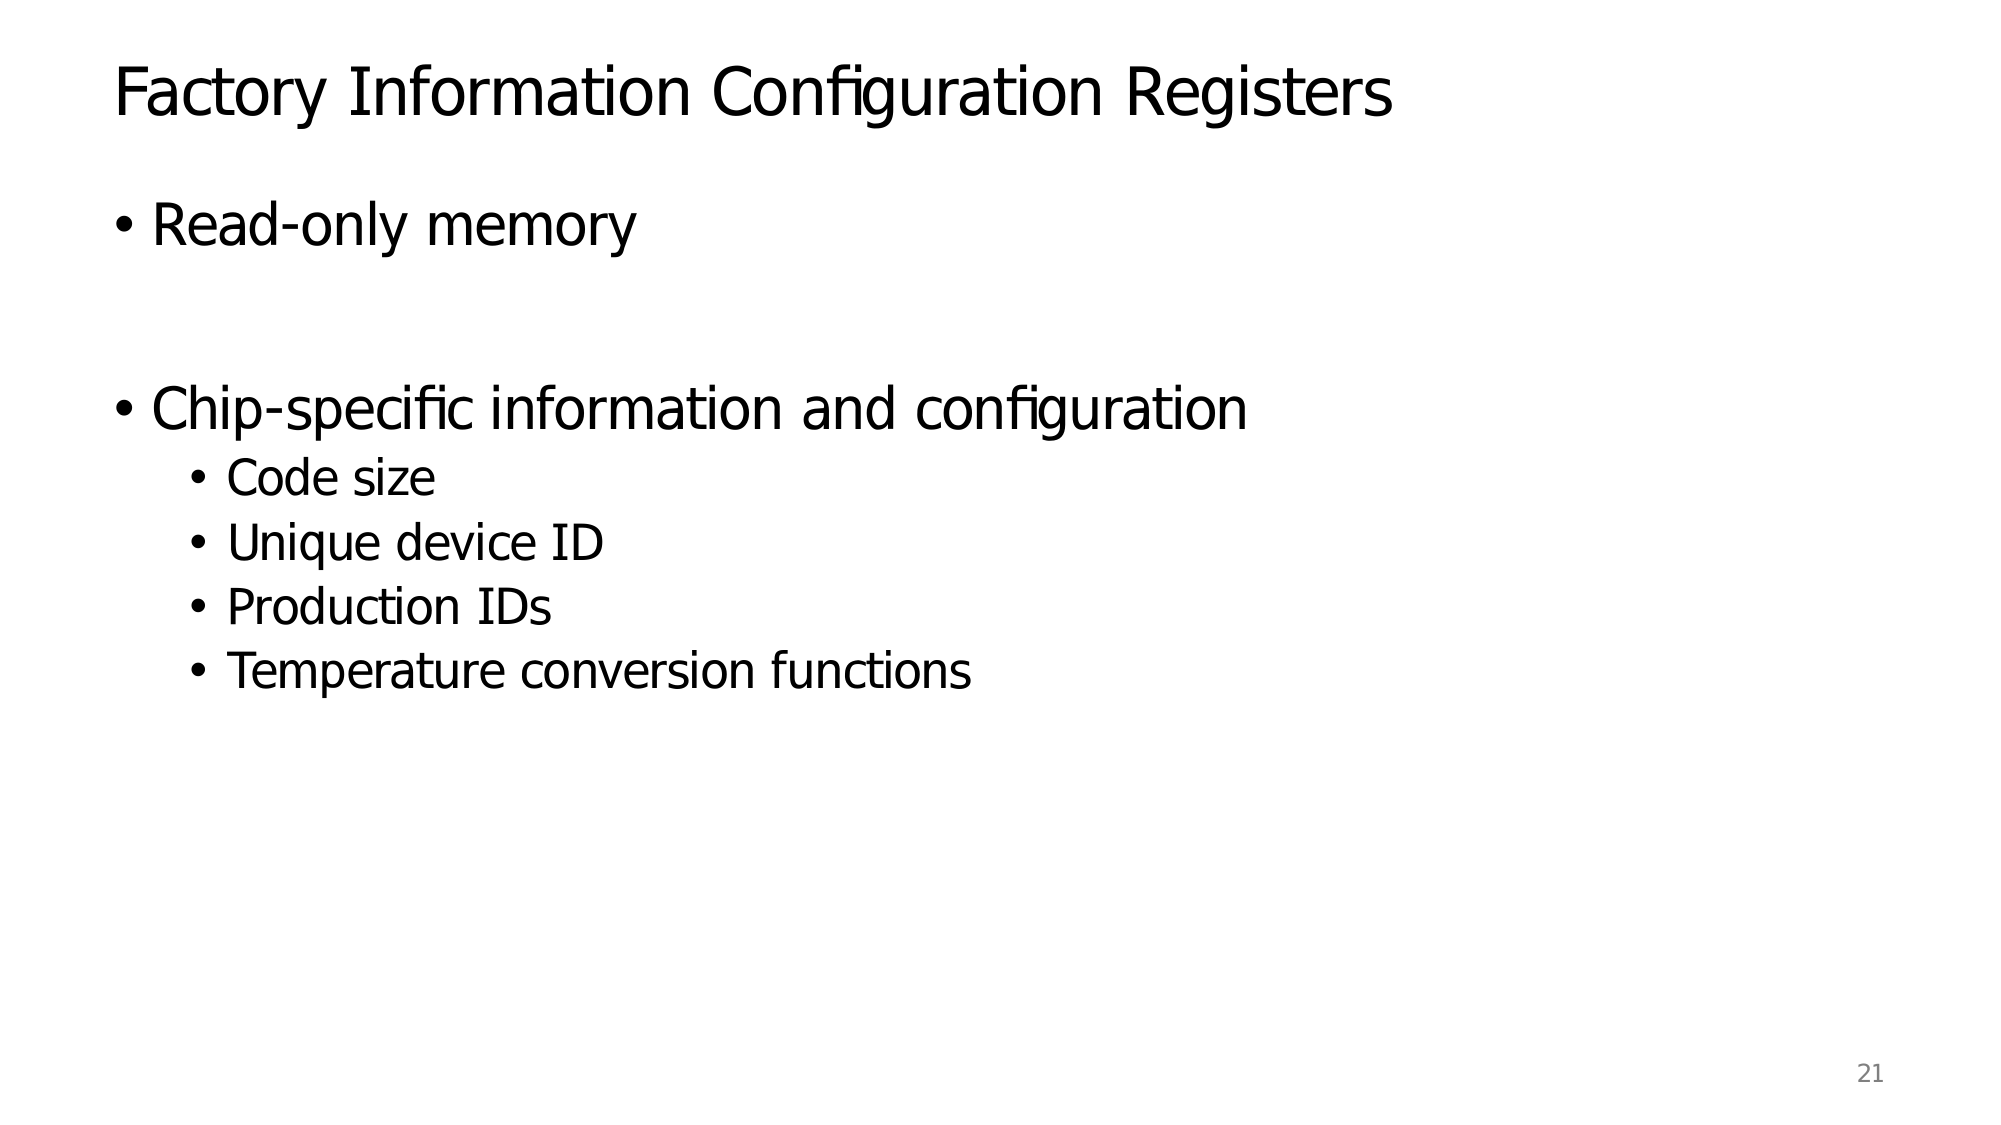

# Factory Information Configuration Registers
Read-only memory

Chip-specific information and configuration
Code size
Unique device ID
Production IDs
Temperature conversion functions
21